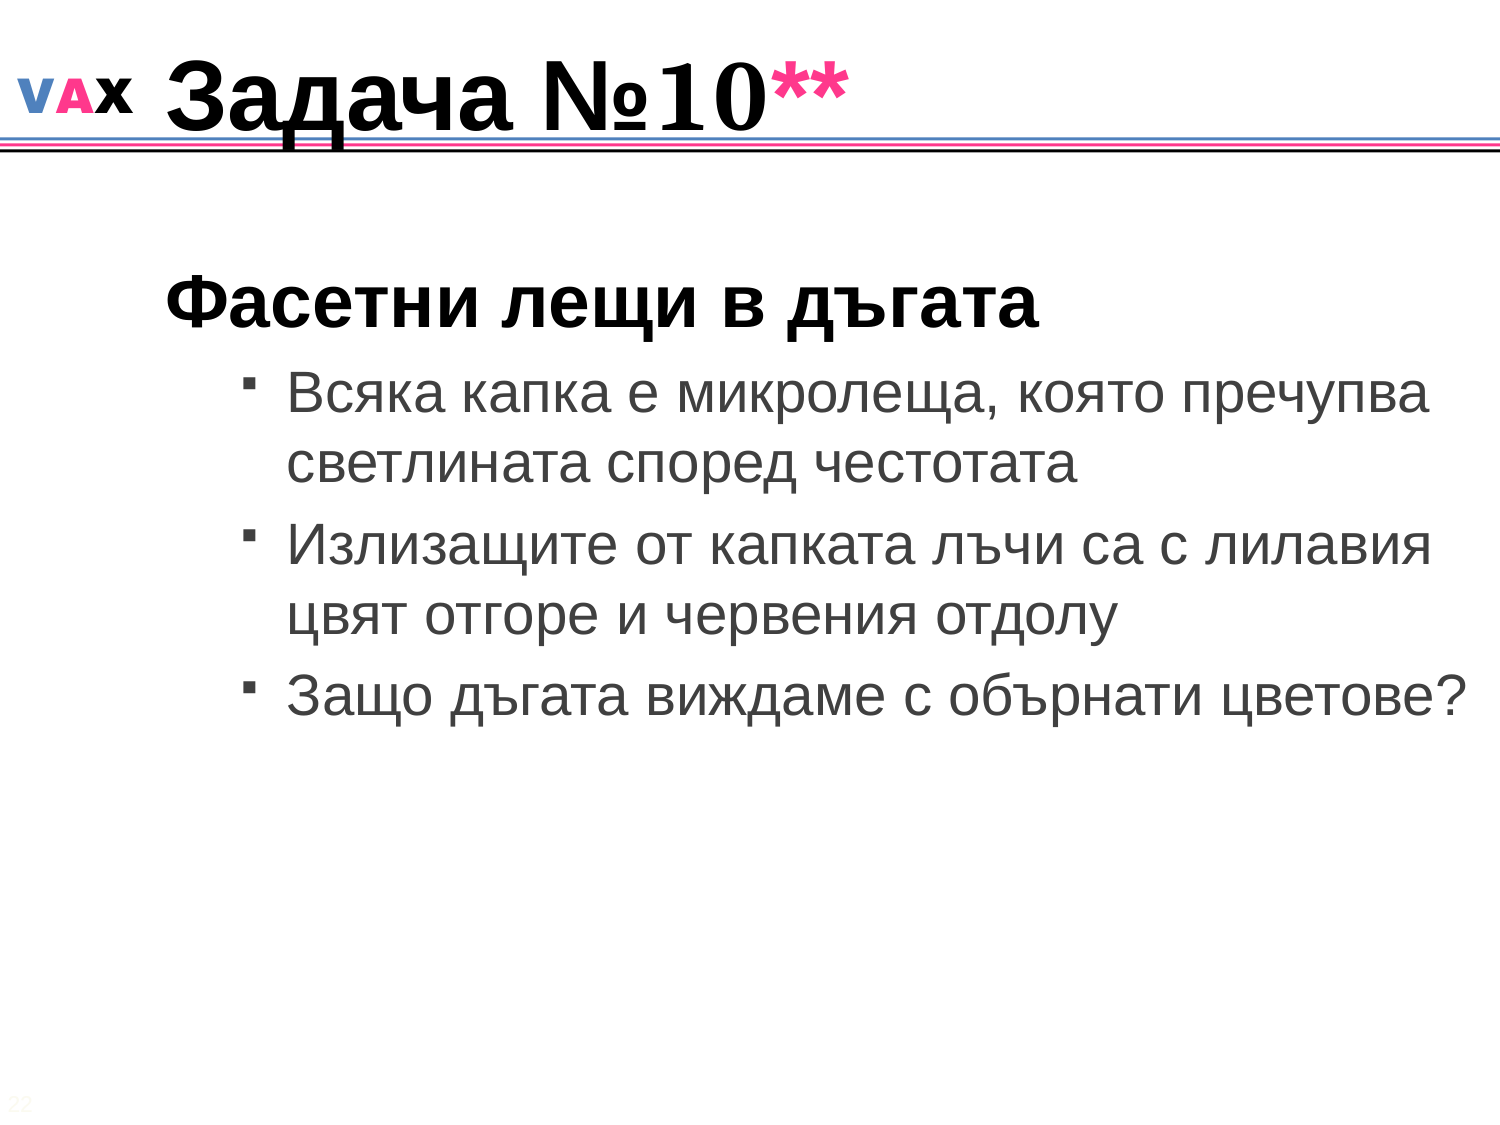

# Задача №10**
Фасетни лещи в дъгата
Всяка капка е микролеща, която пречупва светлината според честотата
Излизащите от капката лъчи са с лилавия цвят отгоре и червения отдолу
Защо дъгата виждаме с обърнати цветове?